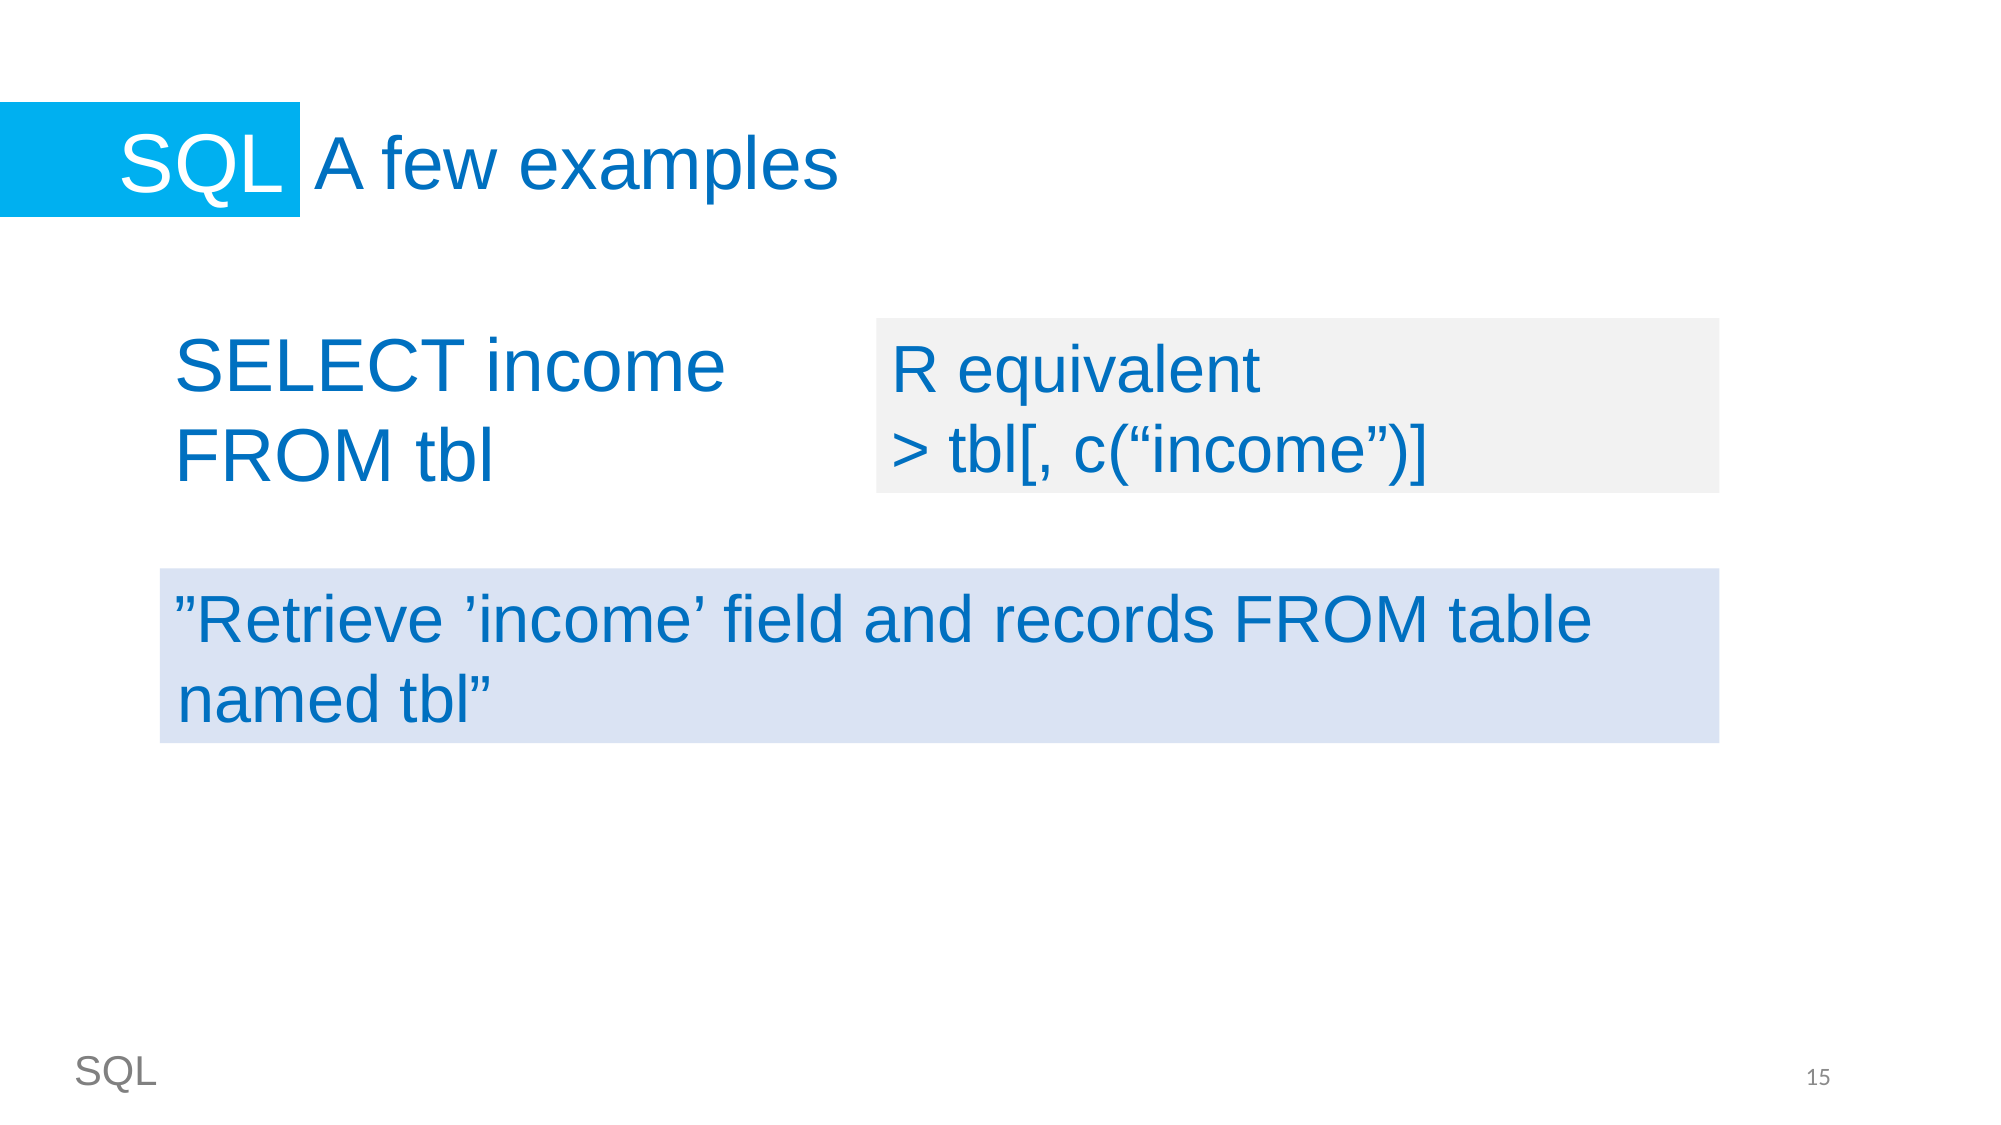

SQL
A few examples
SELECT income
FROM tbl
R equivalent
> tbl[, c(“income”)]
”Retrieve ’income’ field and records FROM table named tbl”
SQL
15